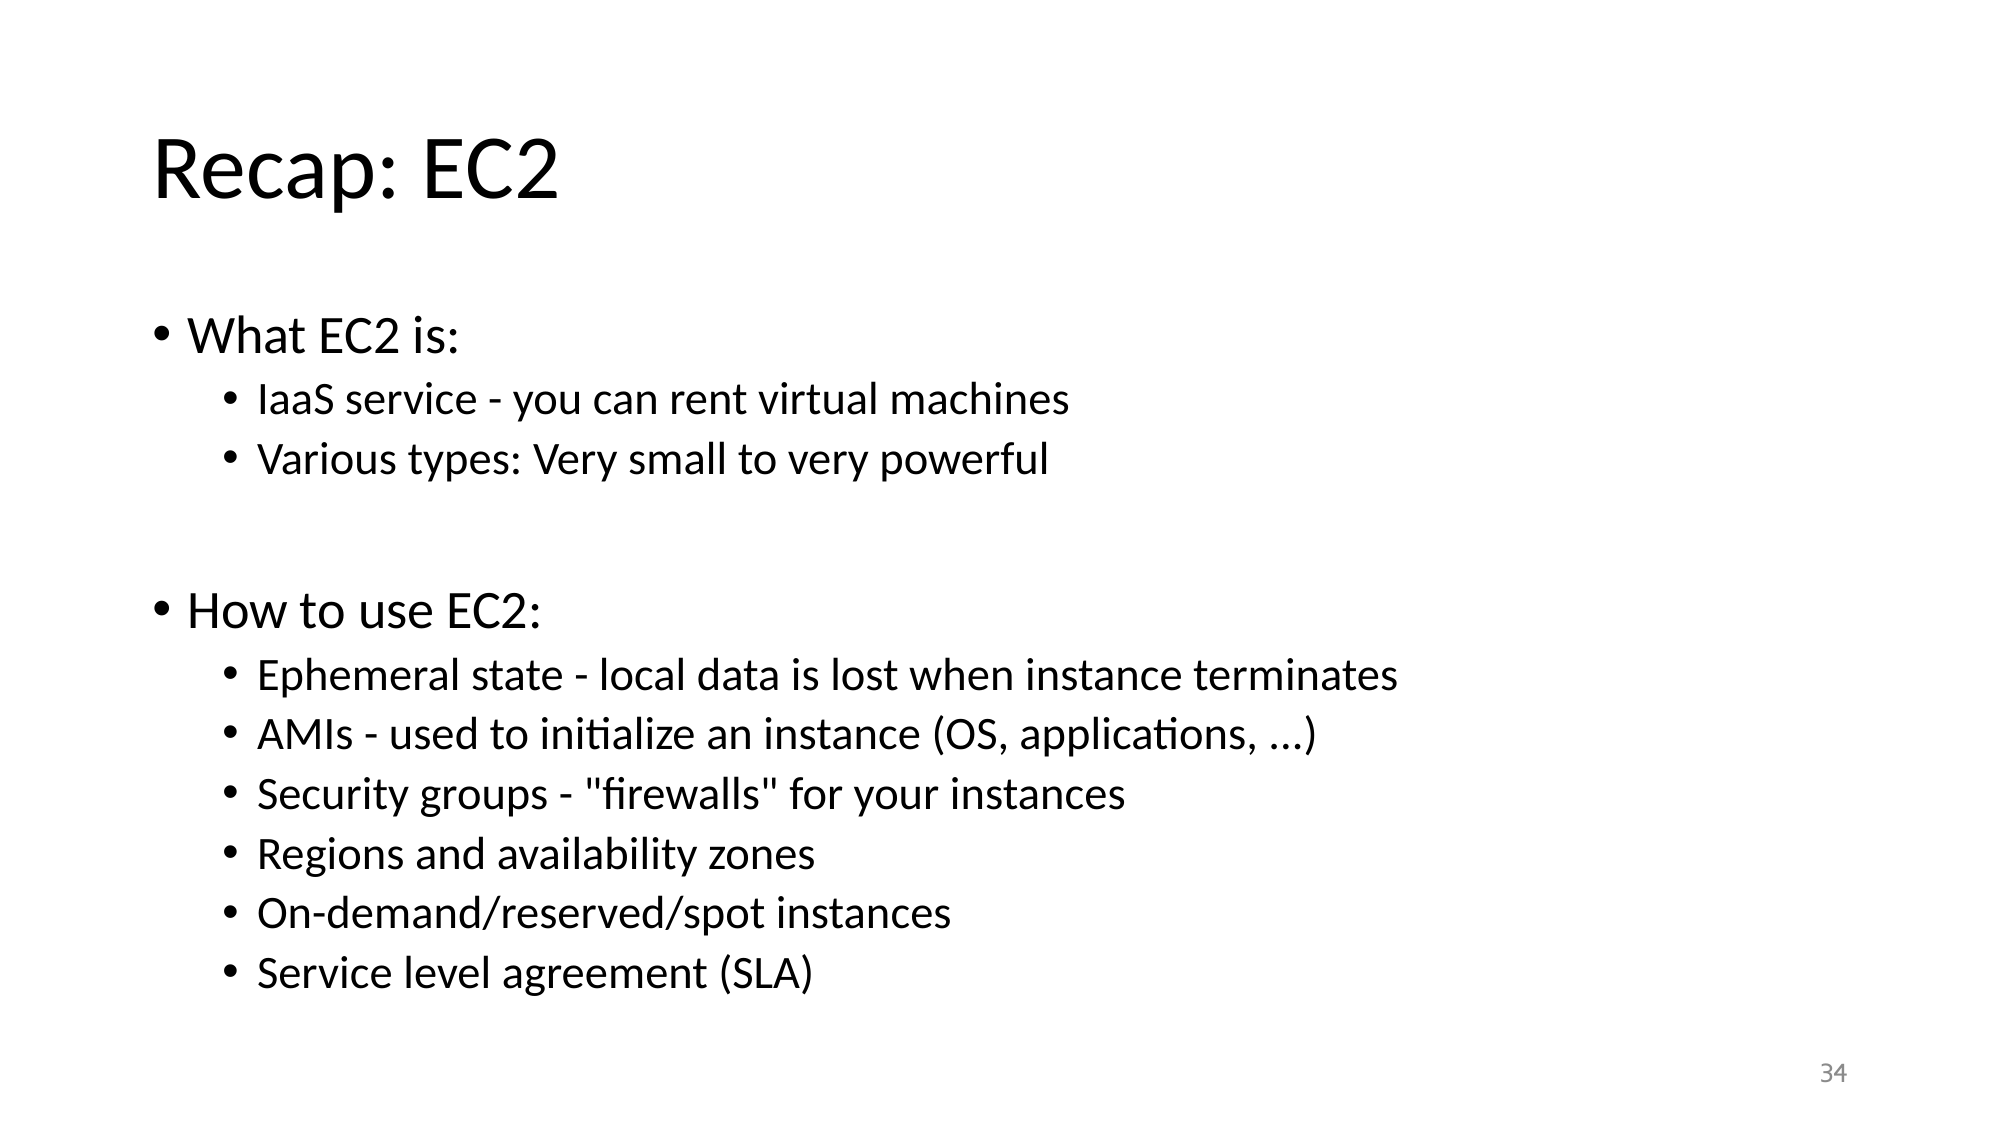

# Recap: EC2
What EC2 is:
IaaS service - you can rent virtual machines
Various types: Very small to very powerful

How to use EC2:
Ephemeral state - local data is lost when instance terminates
AMIs - used to initialize an instance (OS, applications, ...)
Security groups - "firewalls" for your instances
Regions and availability zones
On-demand/reserved/spot instances
Service level agreement (SLA)

34